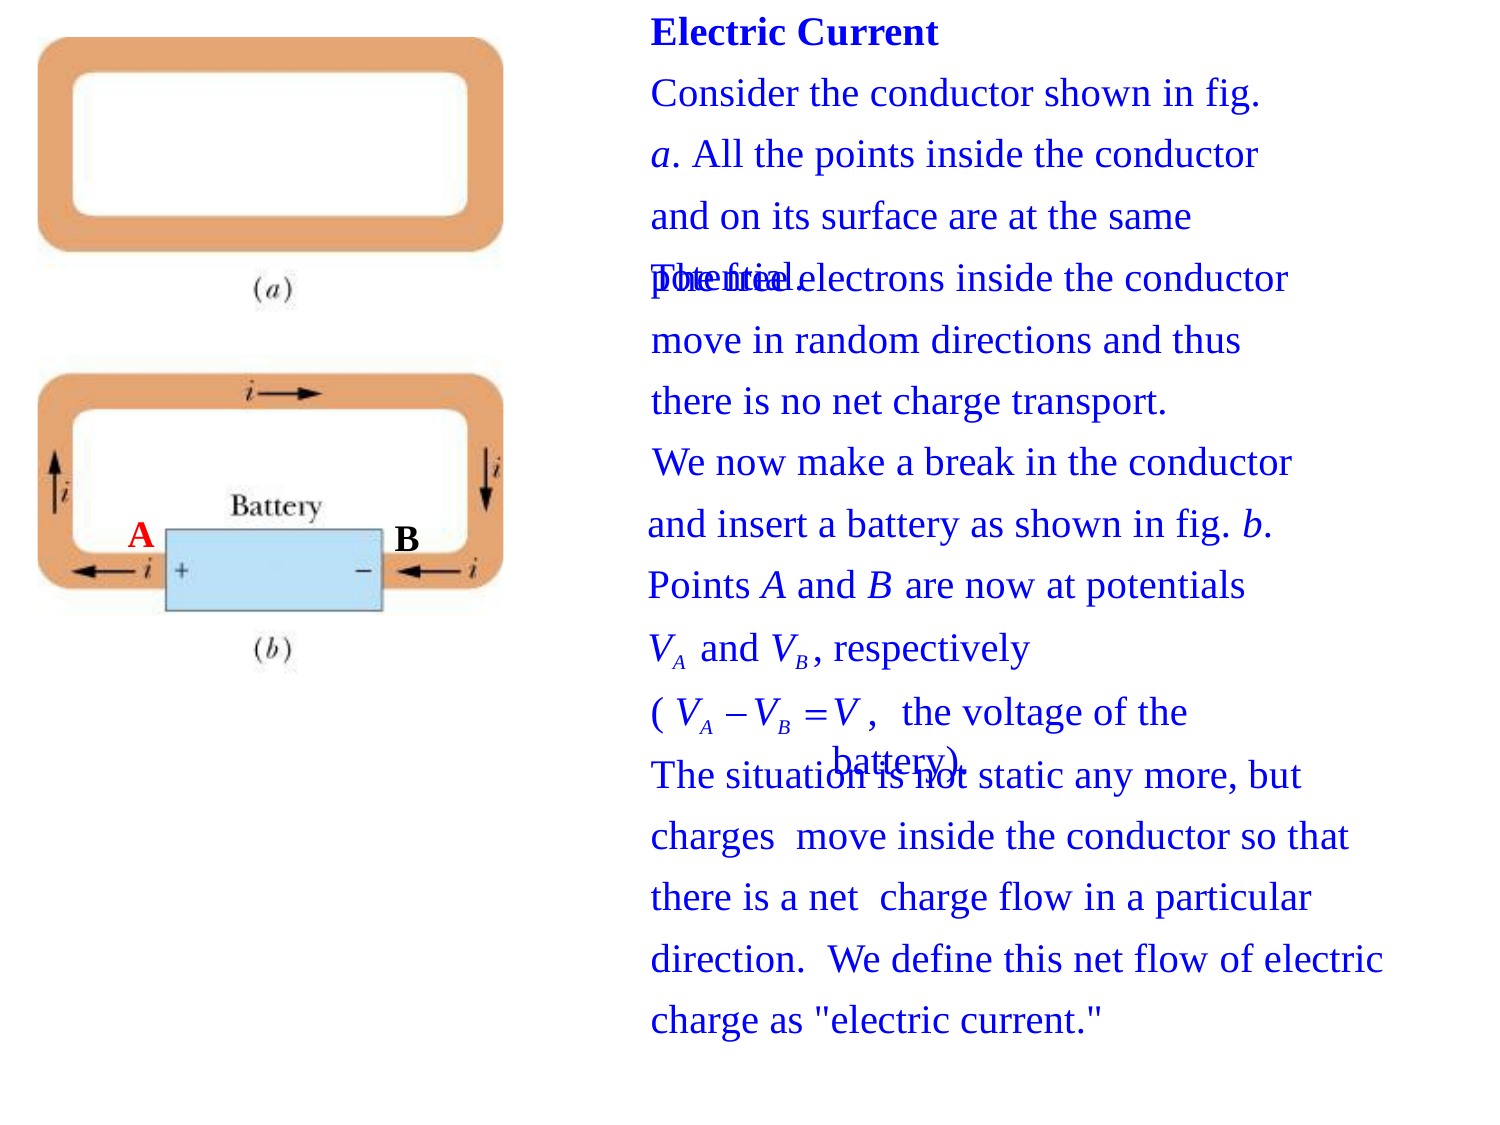

Electric Current
Consider the conductor shown in fig. a. All the points inside the conductor and on its surface are at the same potential.

The free electrons inside the conductor move in random directions and thus there is no net charge transport.
We now make a break in the conductor and insert a battery as shown in fig. b. Points A and B are now at potentials  VA   and VB , respectively
A
B

( VA	VB
V ,	the voltage of the battery).
The situation is not static any more, but charges  move inside the conductor so that there is a net  charge flow in a particular direction.  We define this net flow of electric charge as "electric current."